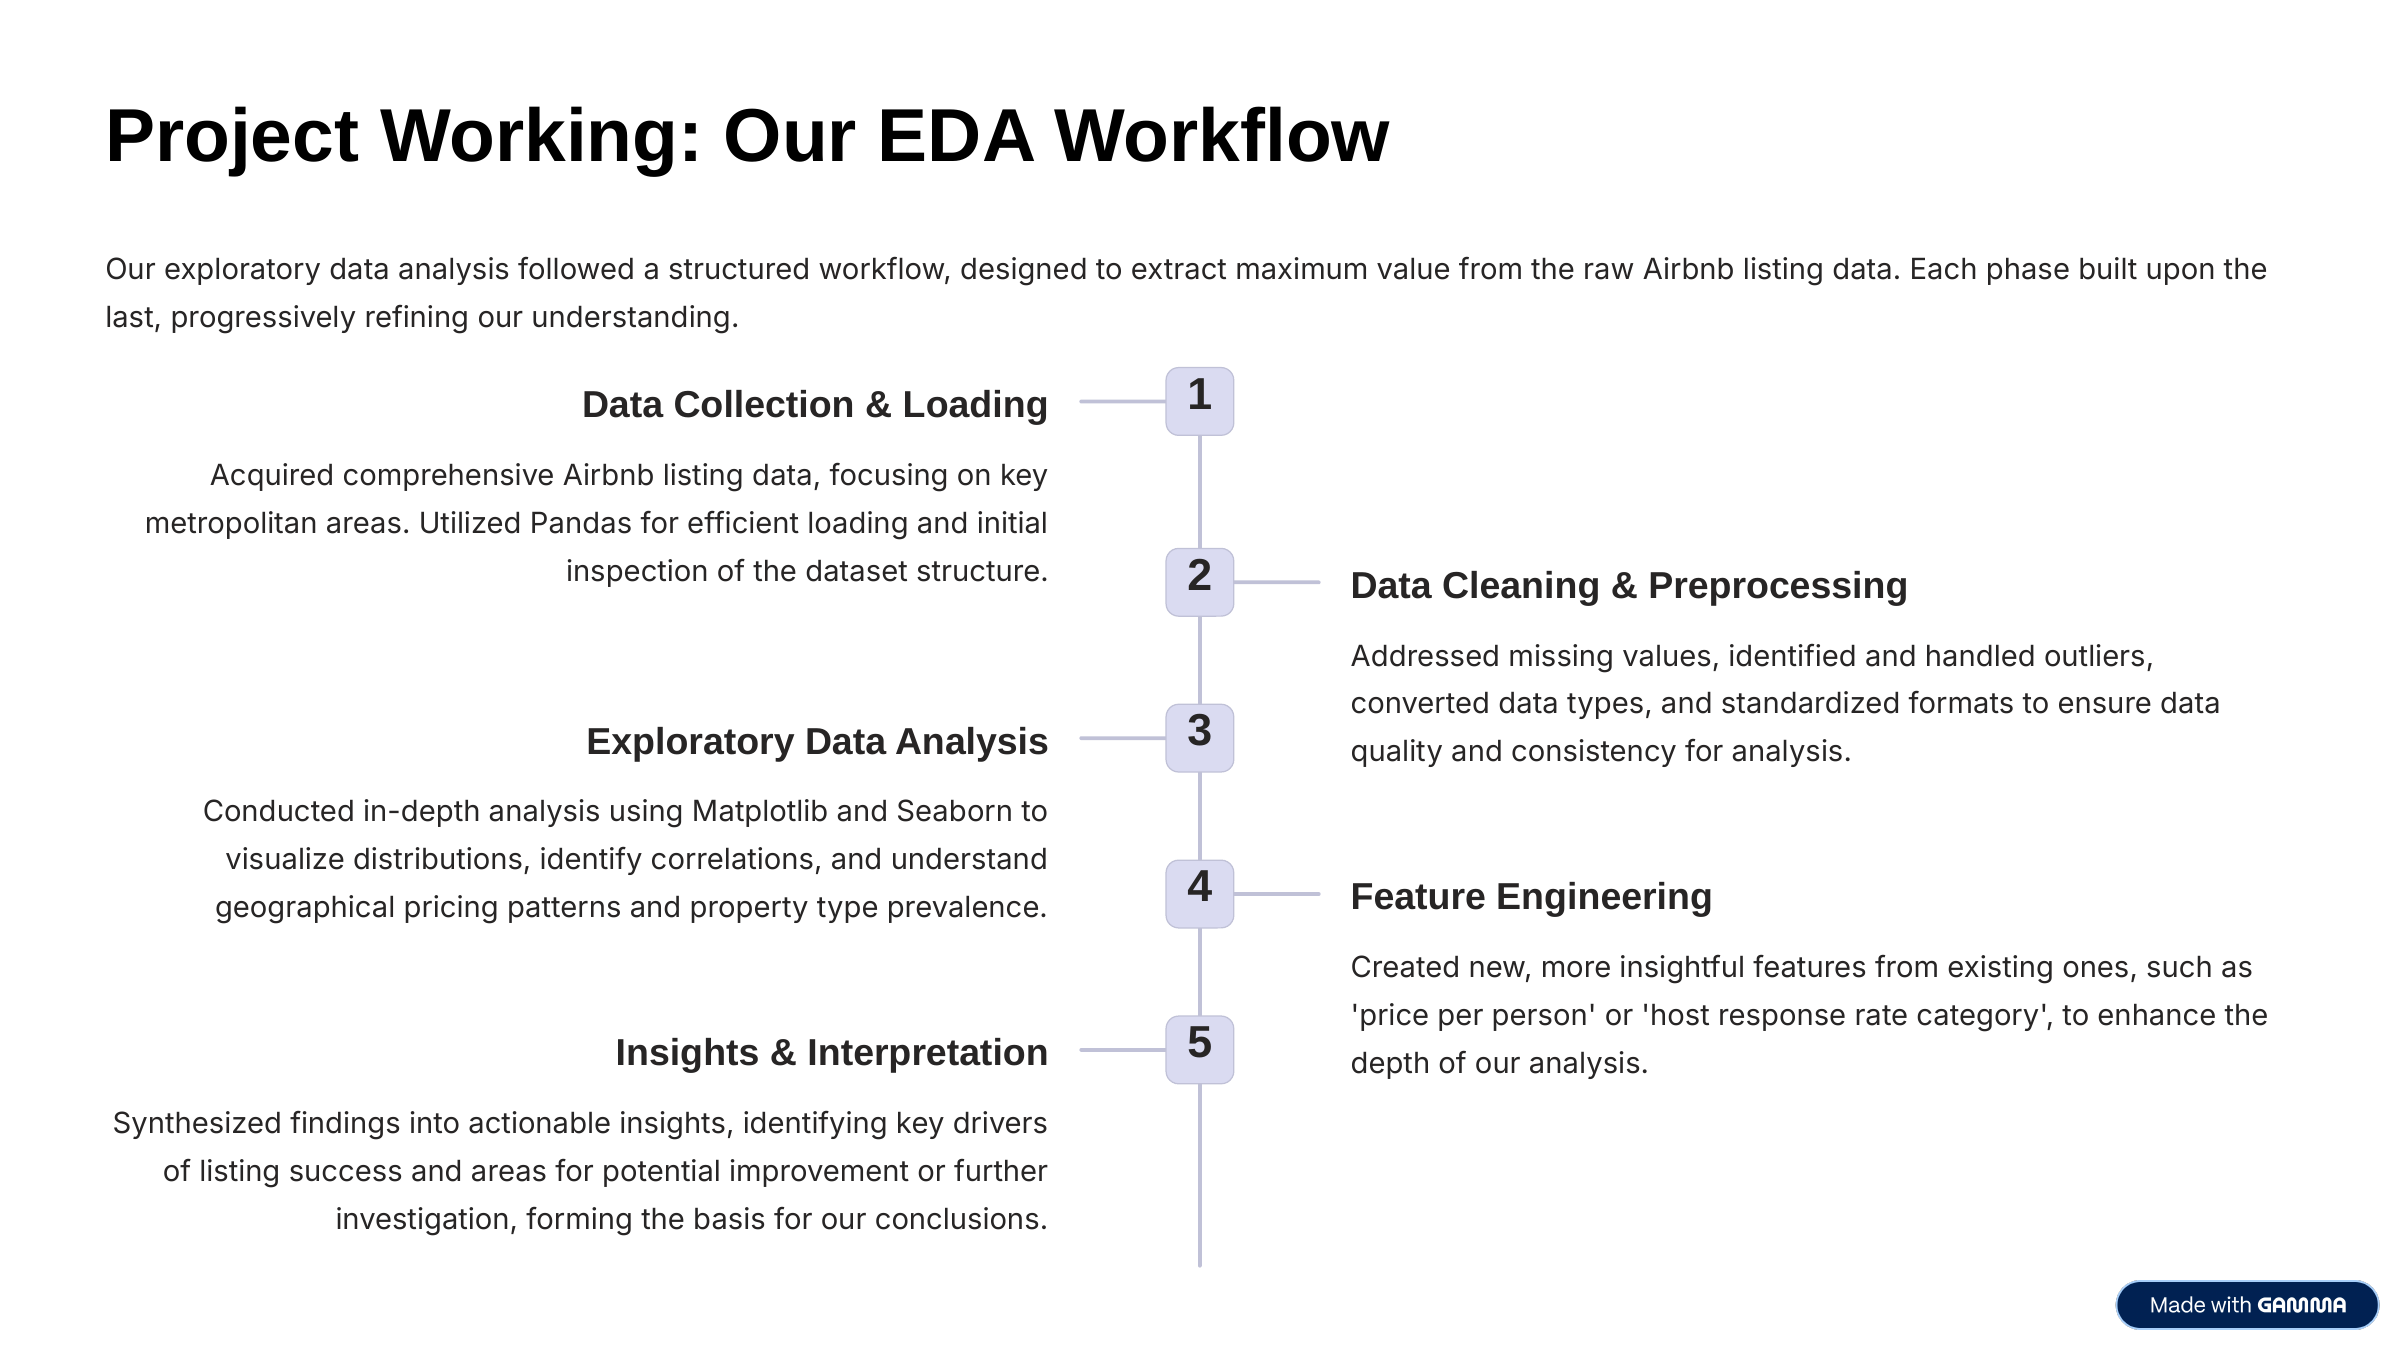

Project Working: Our EDA Workflow
Our exploratory data analysis followed a structured workflow, designed to extract maximum value from the raw Airbnb listing data. Each phase built upon the last, progressively refining our understanding.

1
Data Collection & Loading

Acquired comprehensive Airbnb listing data, focusing on key metropolitan areas. Utilized Pandas for efficient loading and initial inspection of the dataset structure.

2
Data Cleaning & Preprocessing

Addressed missing values, identified and handled outliers, converted data types, and standardized formats to ensure data quality and consistency for analysis.

3
Exploratory Data Analysis

Conducted in-depth analysis using Matplotlib and Seaborn to visualize distributions, identify correlations, and understand geographical pricing patterns and property type prevalence.

4
Feature Engineering

Created new, more insightful features from existing ones, such as 'price per person' or 'host response rate category', to enhance the depth of our analysis.

5
Insights & Interpretation

Synthesized findings into actionable insights, identifying key drivers of listing success and areas for potential improvement or further investigation, forming the basis for our conclusions.